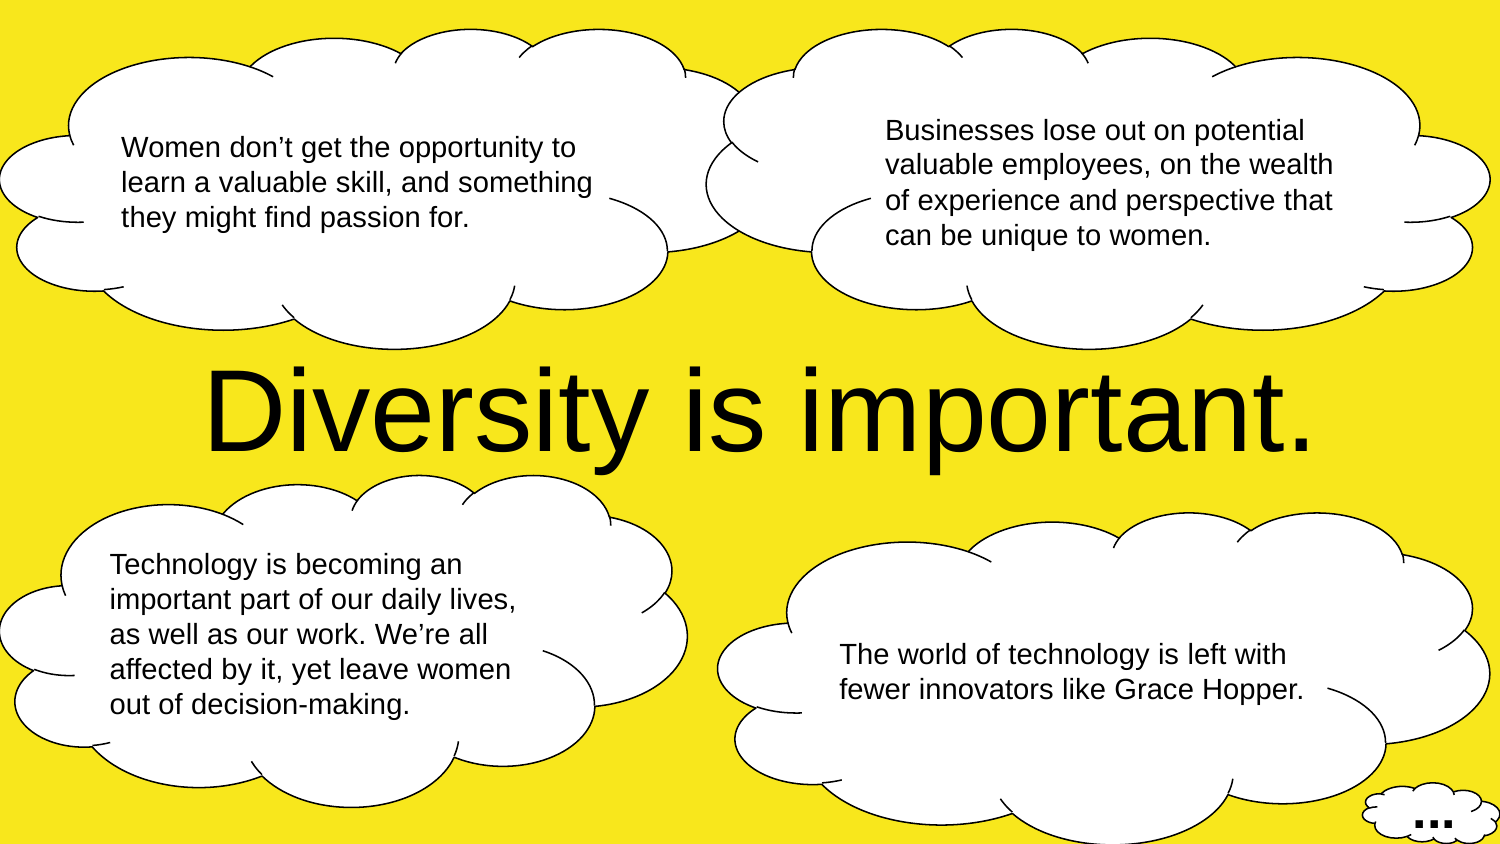

Women don’t get the opportunity to learn a valuable skill, and something they might find passion for.
Businesses lose out on potential valuable employees, on the wealth of experience and perspective that can be unique to women.
# Diversity is important.
Technology is becoming an important part of our daily lives, as well as our work. We’re all affected by it, yet leave women out of decision-making.
The world of technology is left with fewer innovators like Grace Hopper.
...